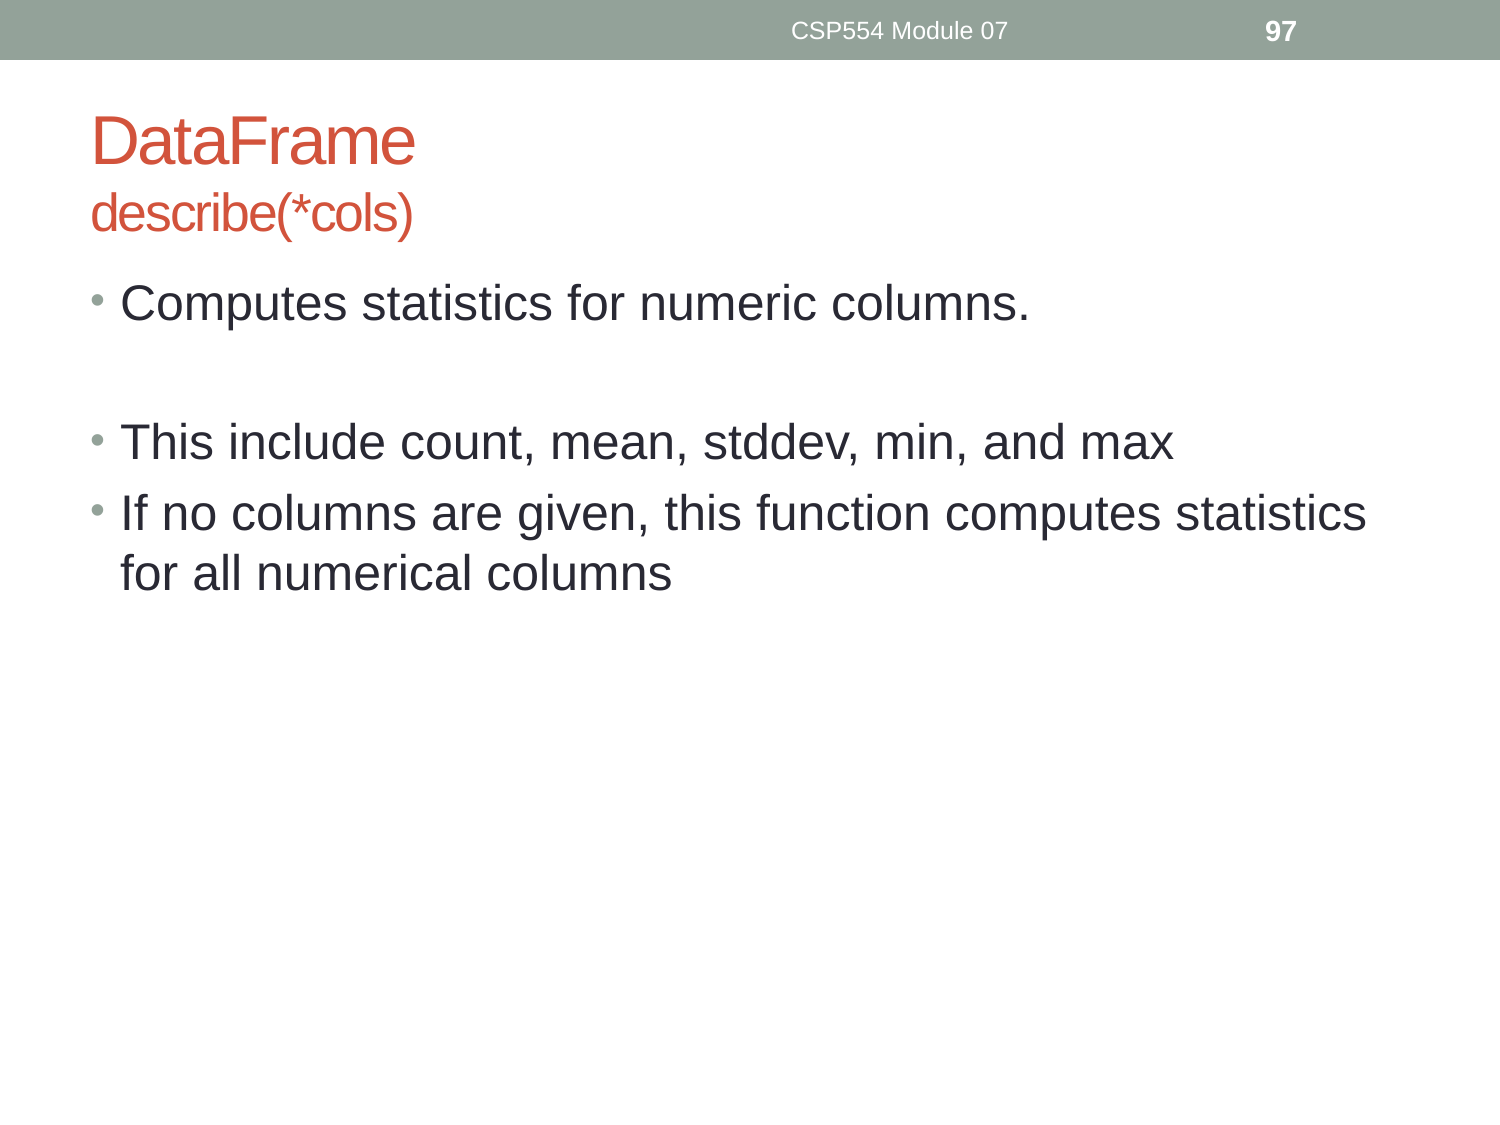

CSP554 Module 07
97
# DataFrame describe(*cols)
Computes statistics for numeric columns.

This include count, mean, stddev, min, and max
If no columns are given, this function computes statistics for all numerical columns